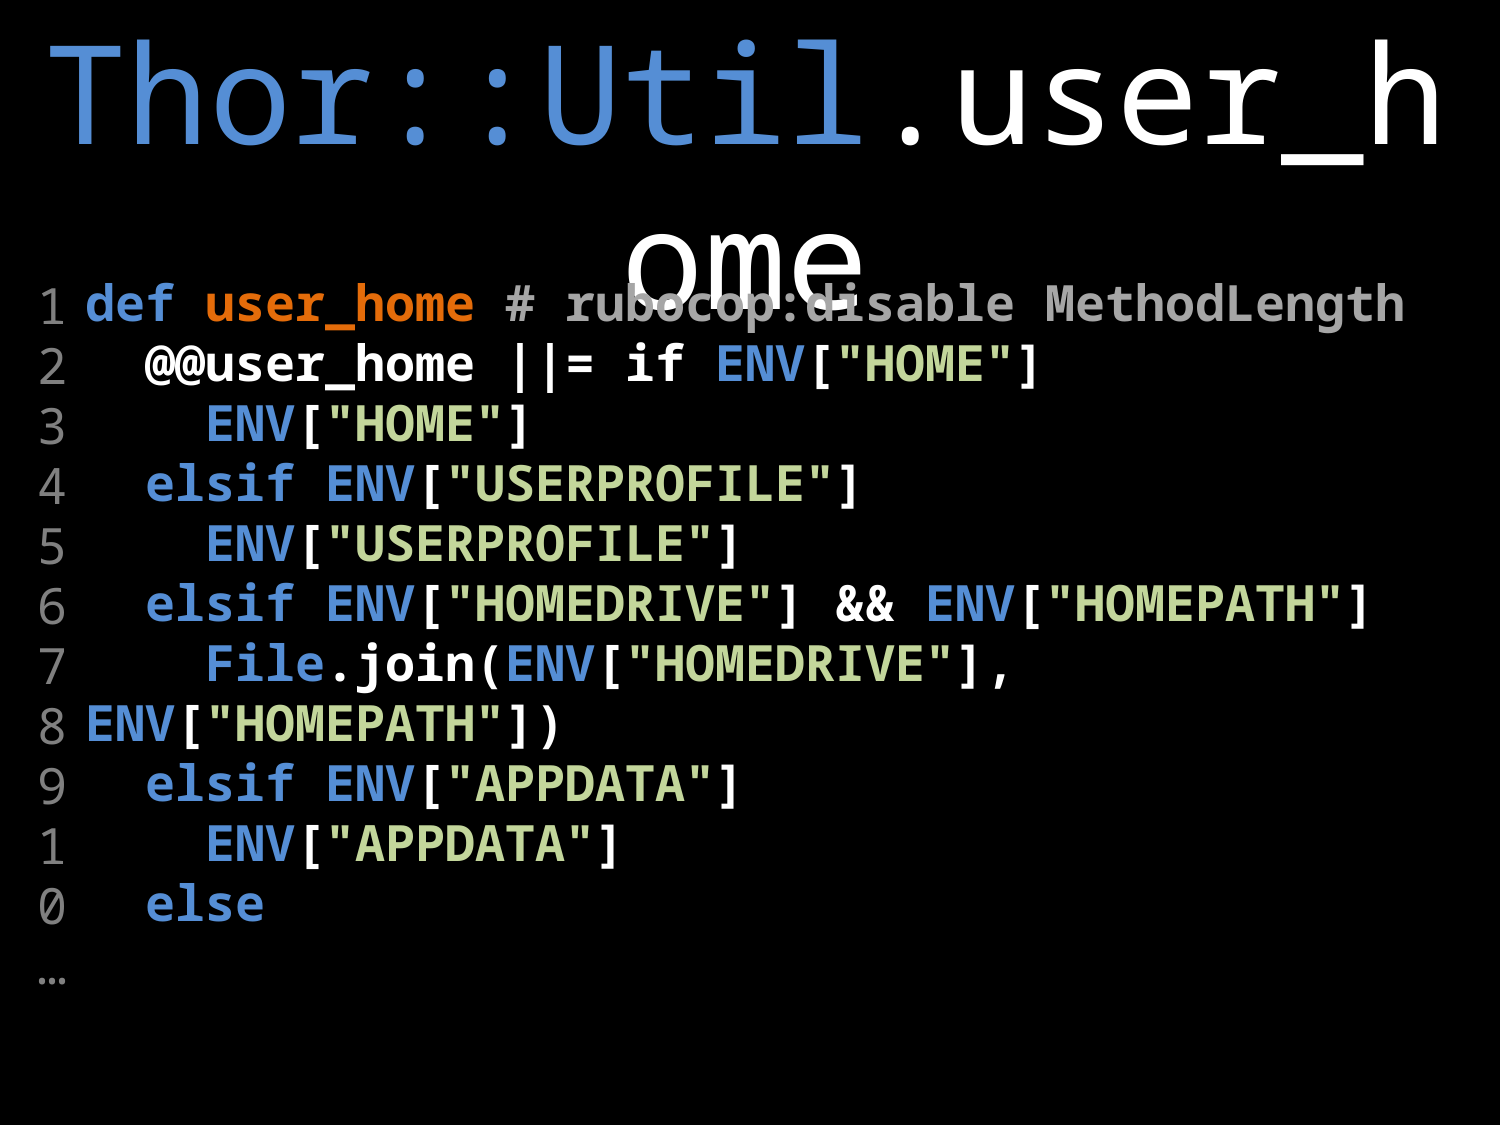

Thor::Util.user_home
def user_home # rubocop:disable MethodLength
  @@user_home ||= if ENV["HOME"]
    ENV["HOME"]
  elsif ENV["USERPROFILE"]
    ENV["USERPROFILE"]
  elsif ENV["HOMEDRIVE"] && ENV["HOMEPATH"]
    File.join(ENV["HOMEDRIVE"], ENV["HOMEPATH"])
  elsif ENV["APPDATA"]
    ENV["APPDATA"]
  else

1
2
3
4
5
6
7
8
9
10
…